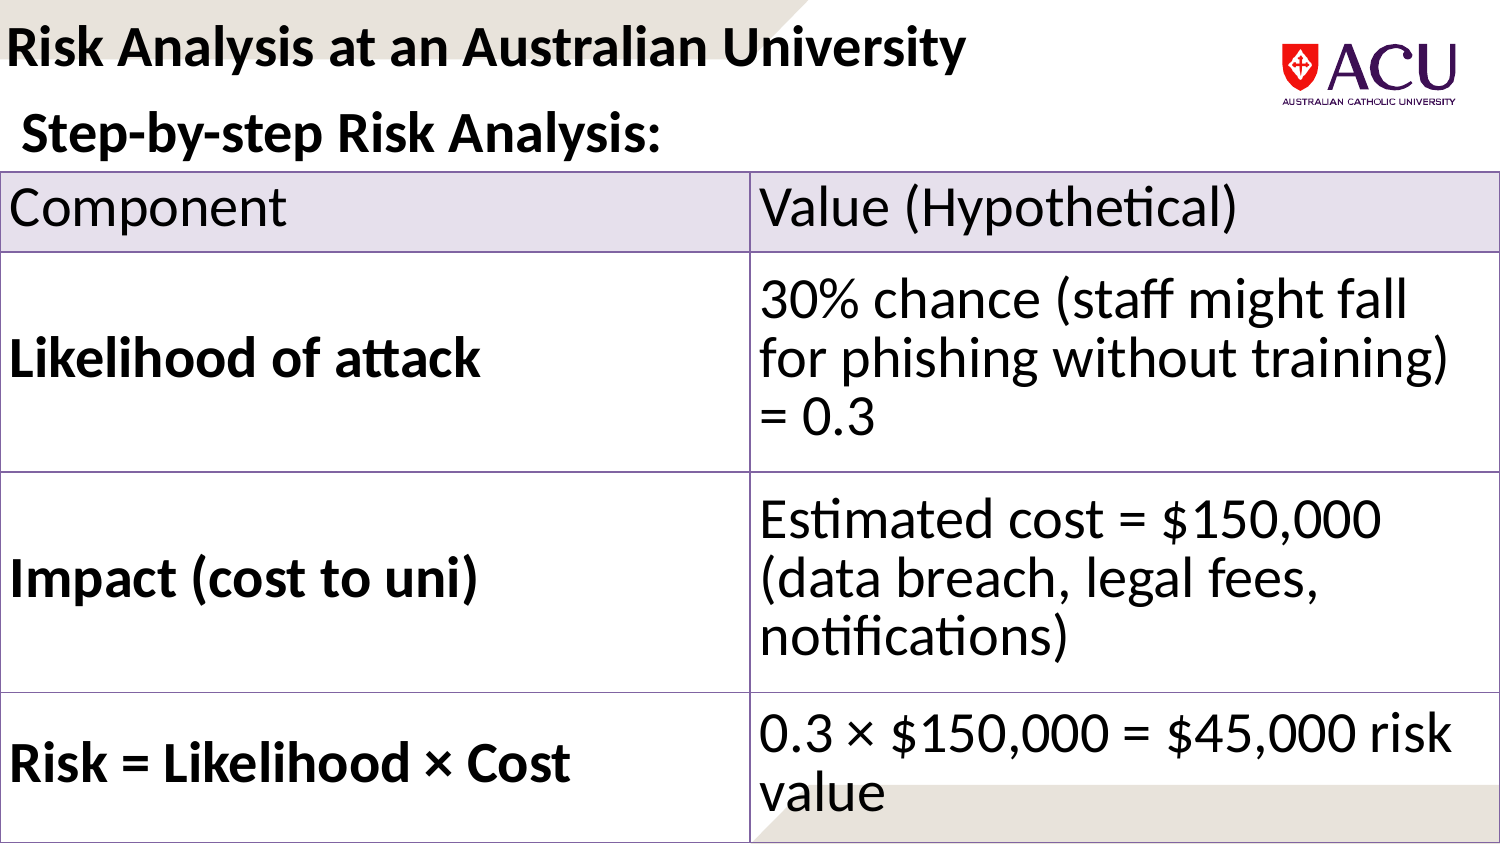

Risk Analysis at an Australian University
Step-by-step Risk Analysis:
| Component | Value (Hypothetical) |
| --- | --- |
| Likelihood of attack | 30% chance (staff might fall for phishing without training) = 0.3 |
| Impact (cost to uni) | Estimated cost = $150,000 (data breach, legal fees, notifications) |
| Risk = Likelihood × Cost | 0.3 × $150,000 = $45,000 risk value |